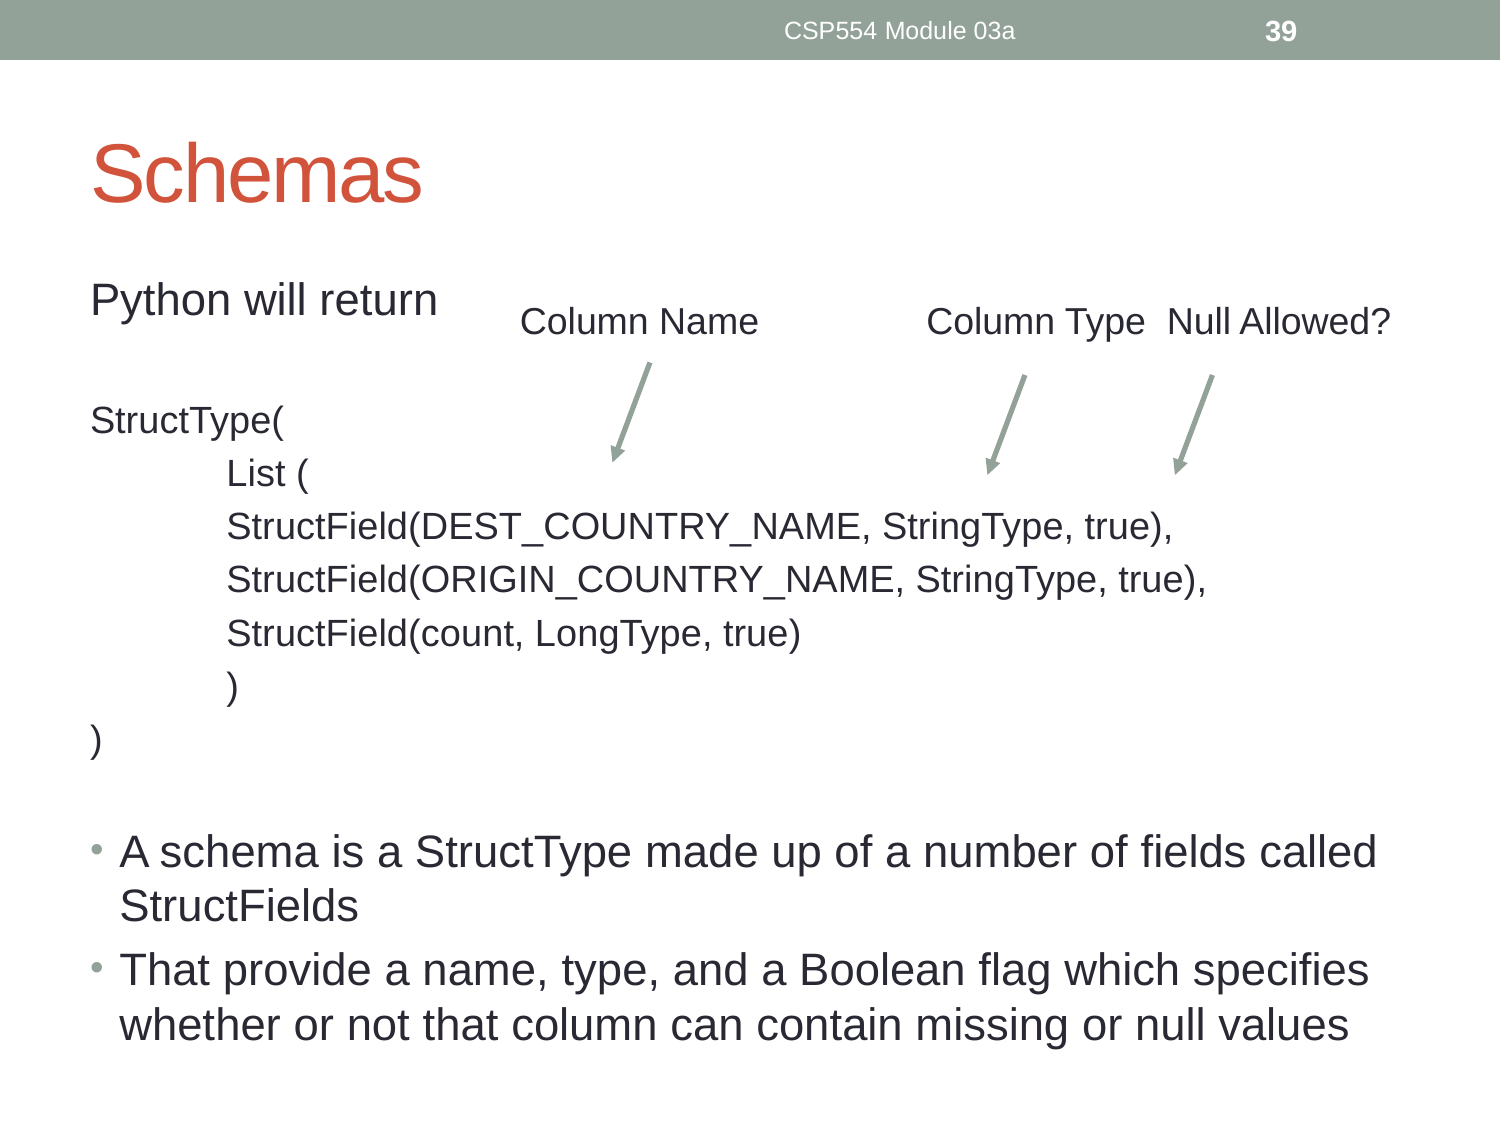

CSP554 Module 03a
39
# Schemas
Python will return

StructType(
	List (
	StructField(DEST_COUNTRY_NAME, StringType, true),
	StructField(ORIGIN_COUNTRY_NAME, StringType, true),
	StructField(count, LongType, true)
	)
)

A schema is a StructType made up of a number of fields called StructFields
That provide a name, type, and a Boolean flag which specifies whether or not that column can contain missing or null values
Column Name                Column Type  Null Allowed?